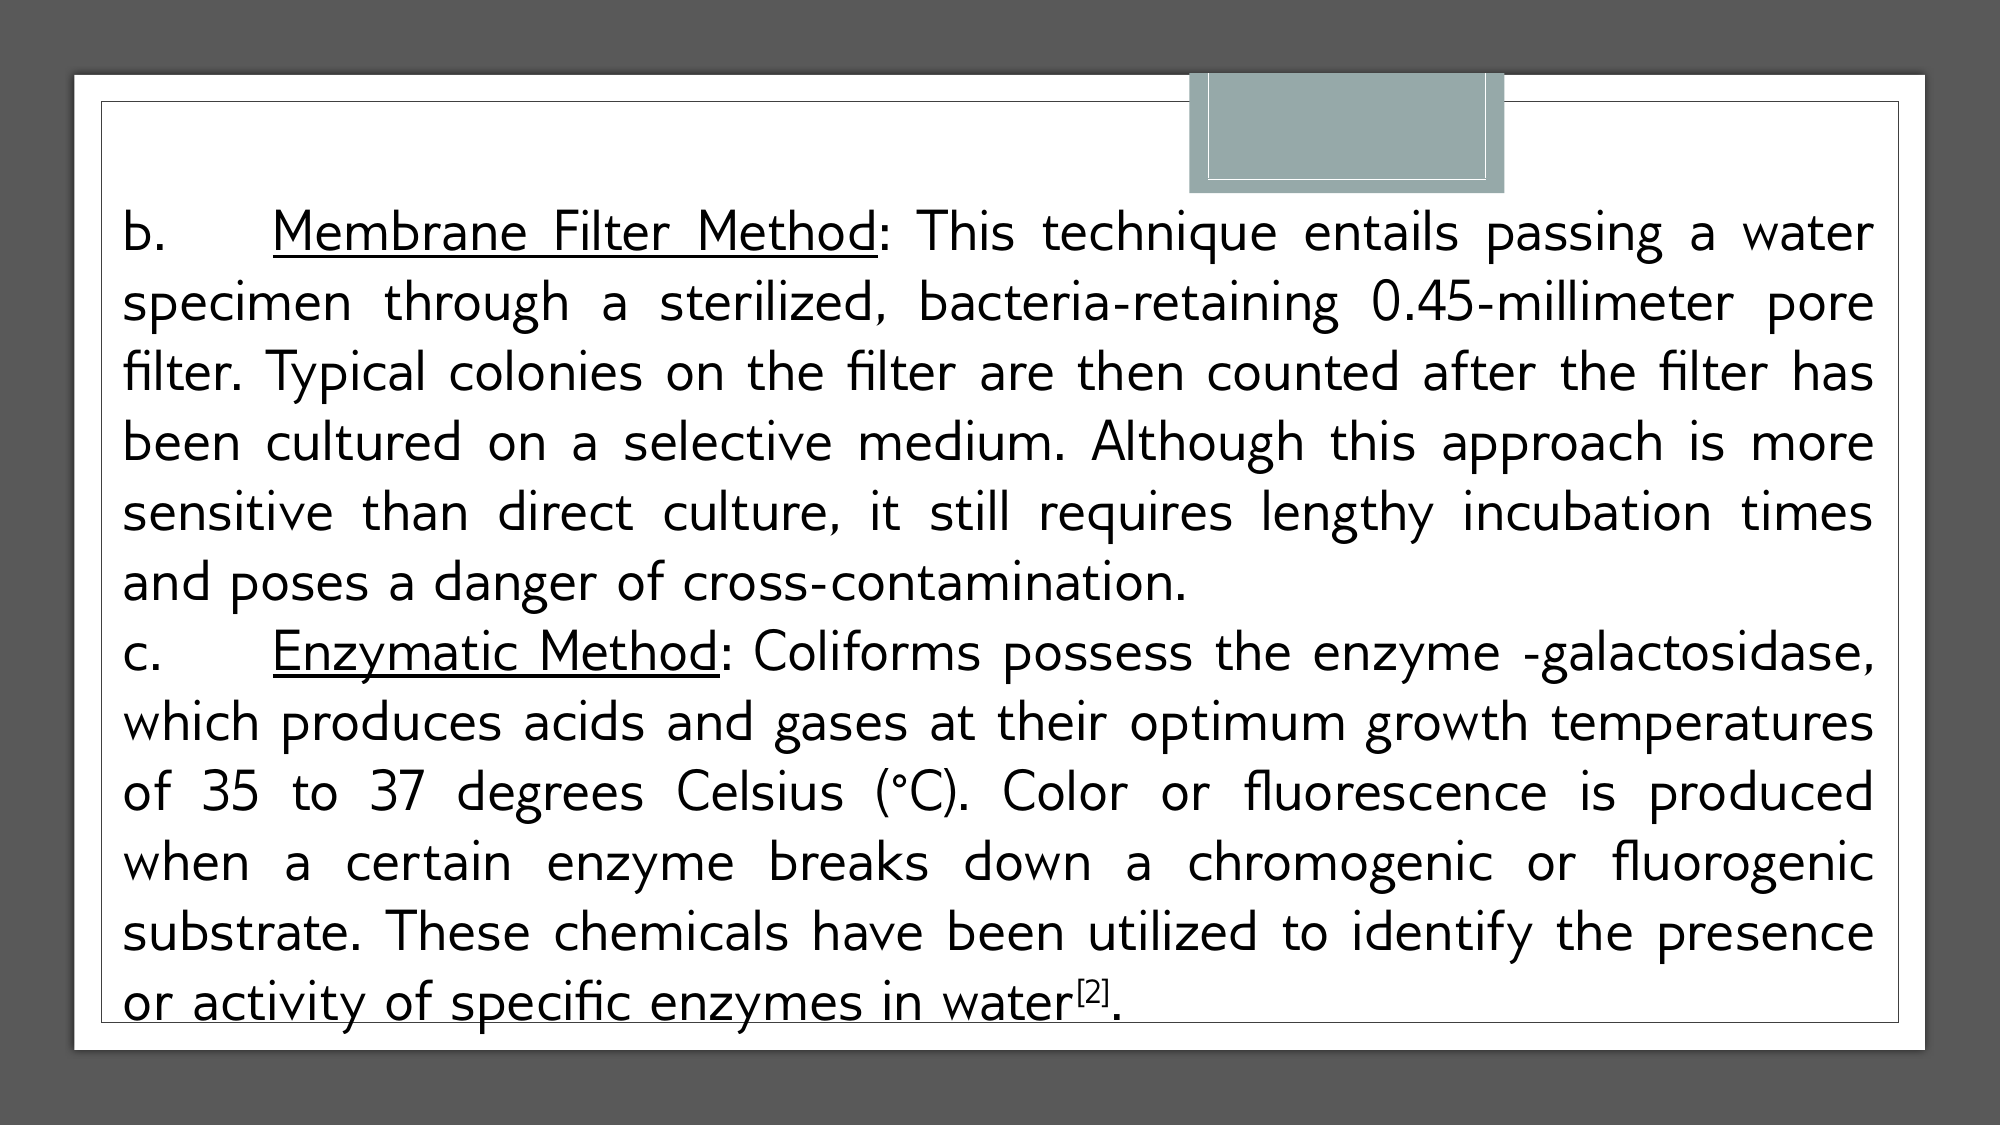

b.	Membrane Filter Method: This technique entails passing a water specimen through a sterilized, bacteria-retaining 0.45-millimeter pore filter. Typical colonies on the filter are then counted after the filter has been cultured on a selective medium. Although this approach is more sensitive than direct culture, it still requires lengthy incubation times and poses a danger of cross-contamination.
c.	Enzymatic Method: Coliforms possess the enzyme -galactosidase, which produces acids and gases at their optimum growth temperatures of 35 to 37 degrees Celsius (°C). Color or fluorescence is produced when a certain enzyme breaks down a chromogenic or fluorogenic substrate. These chemicals have been utilized to identify the presence or activity of specific enzymes in water[2].